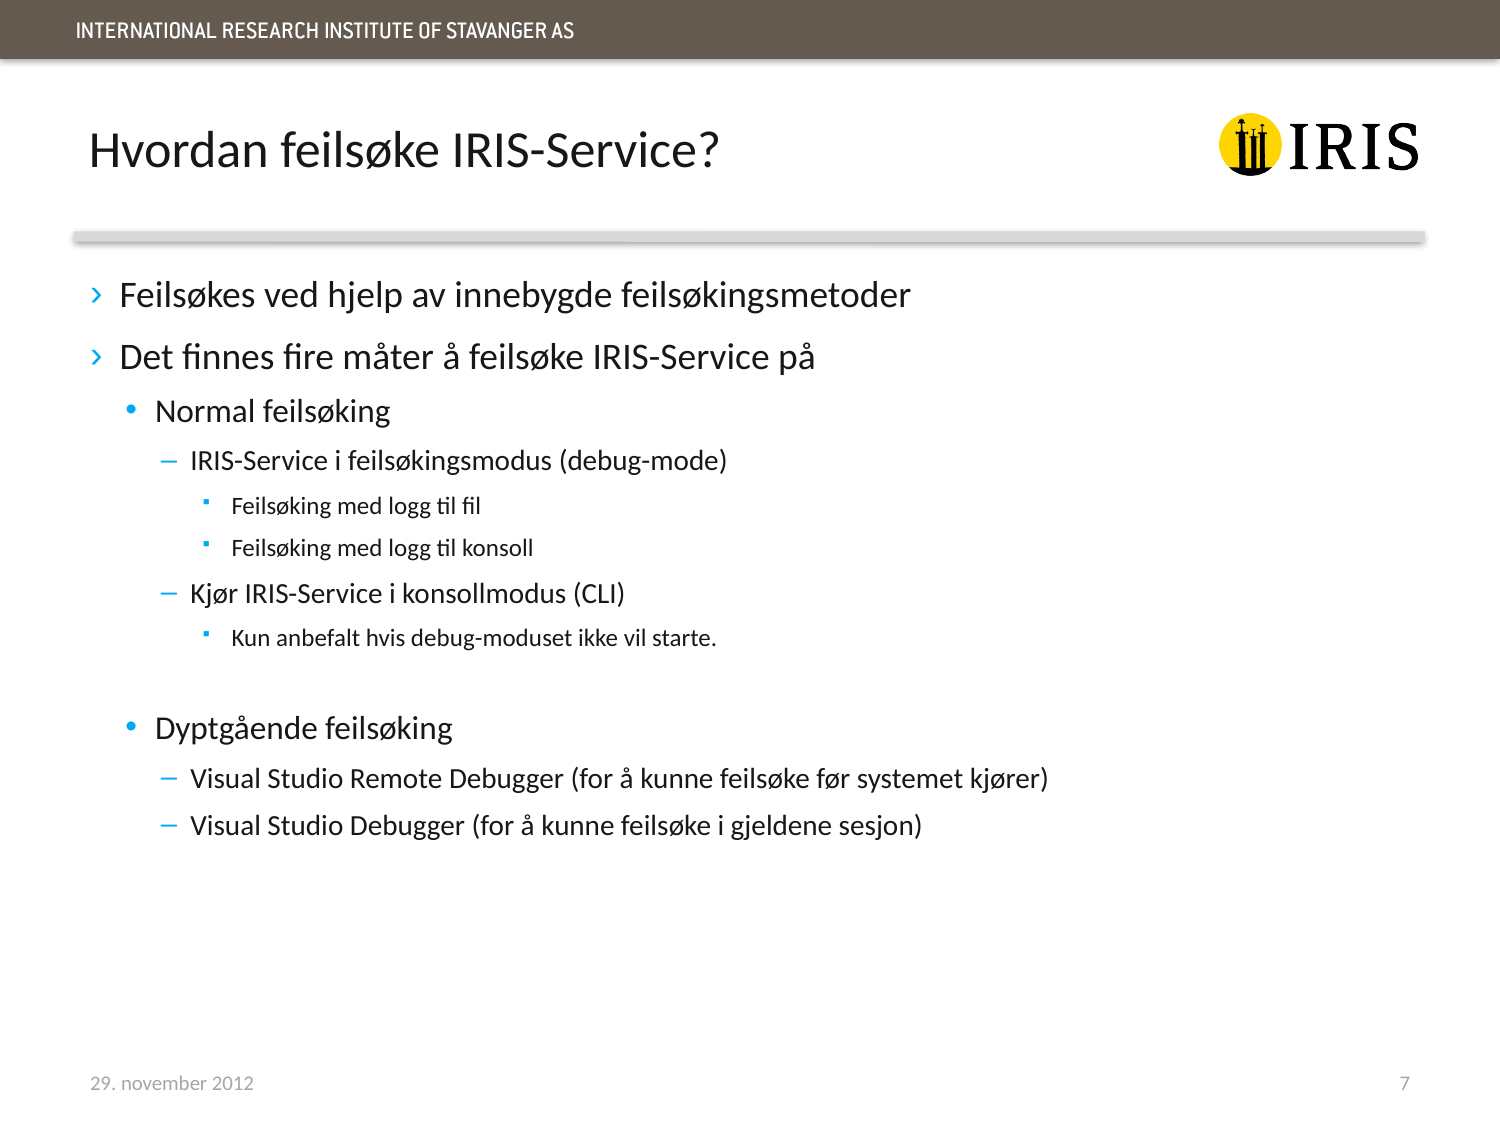

# Hvordan feilsøke IRIS-Service?
Feilsøkes ved hjelp av innebygde feilsøkingsmetoder
Det finnes fire måter å feilsøke IRIS-Service på
Normal feilsøking
IRIS-Service i feilsøkingsmodus (debug-mode)
Feilsøking med logg til fil
Feilsøking med logg til konsoll
Kjør IRIS-Service i konsollmodus (CLI)
Kun anbefalt hvis debug-moduset ikke vil starte.

Dyptgående feilsøking
Visual Studio Remote Debugger (for å kunne feilsøke før systemet kjører)
Visual Studio Debugger (for å kunne feilsøke i gjeldene sesjon)
29. november 2012
7